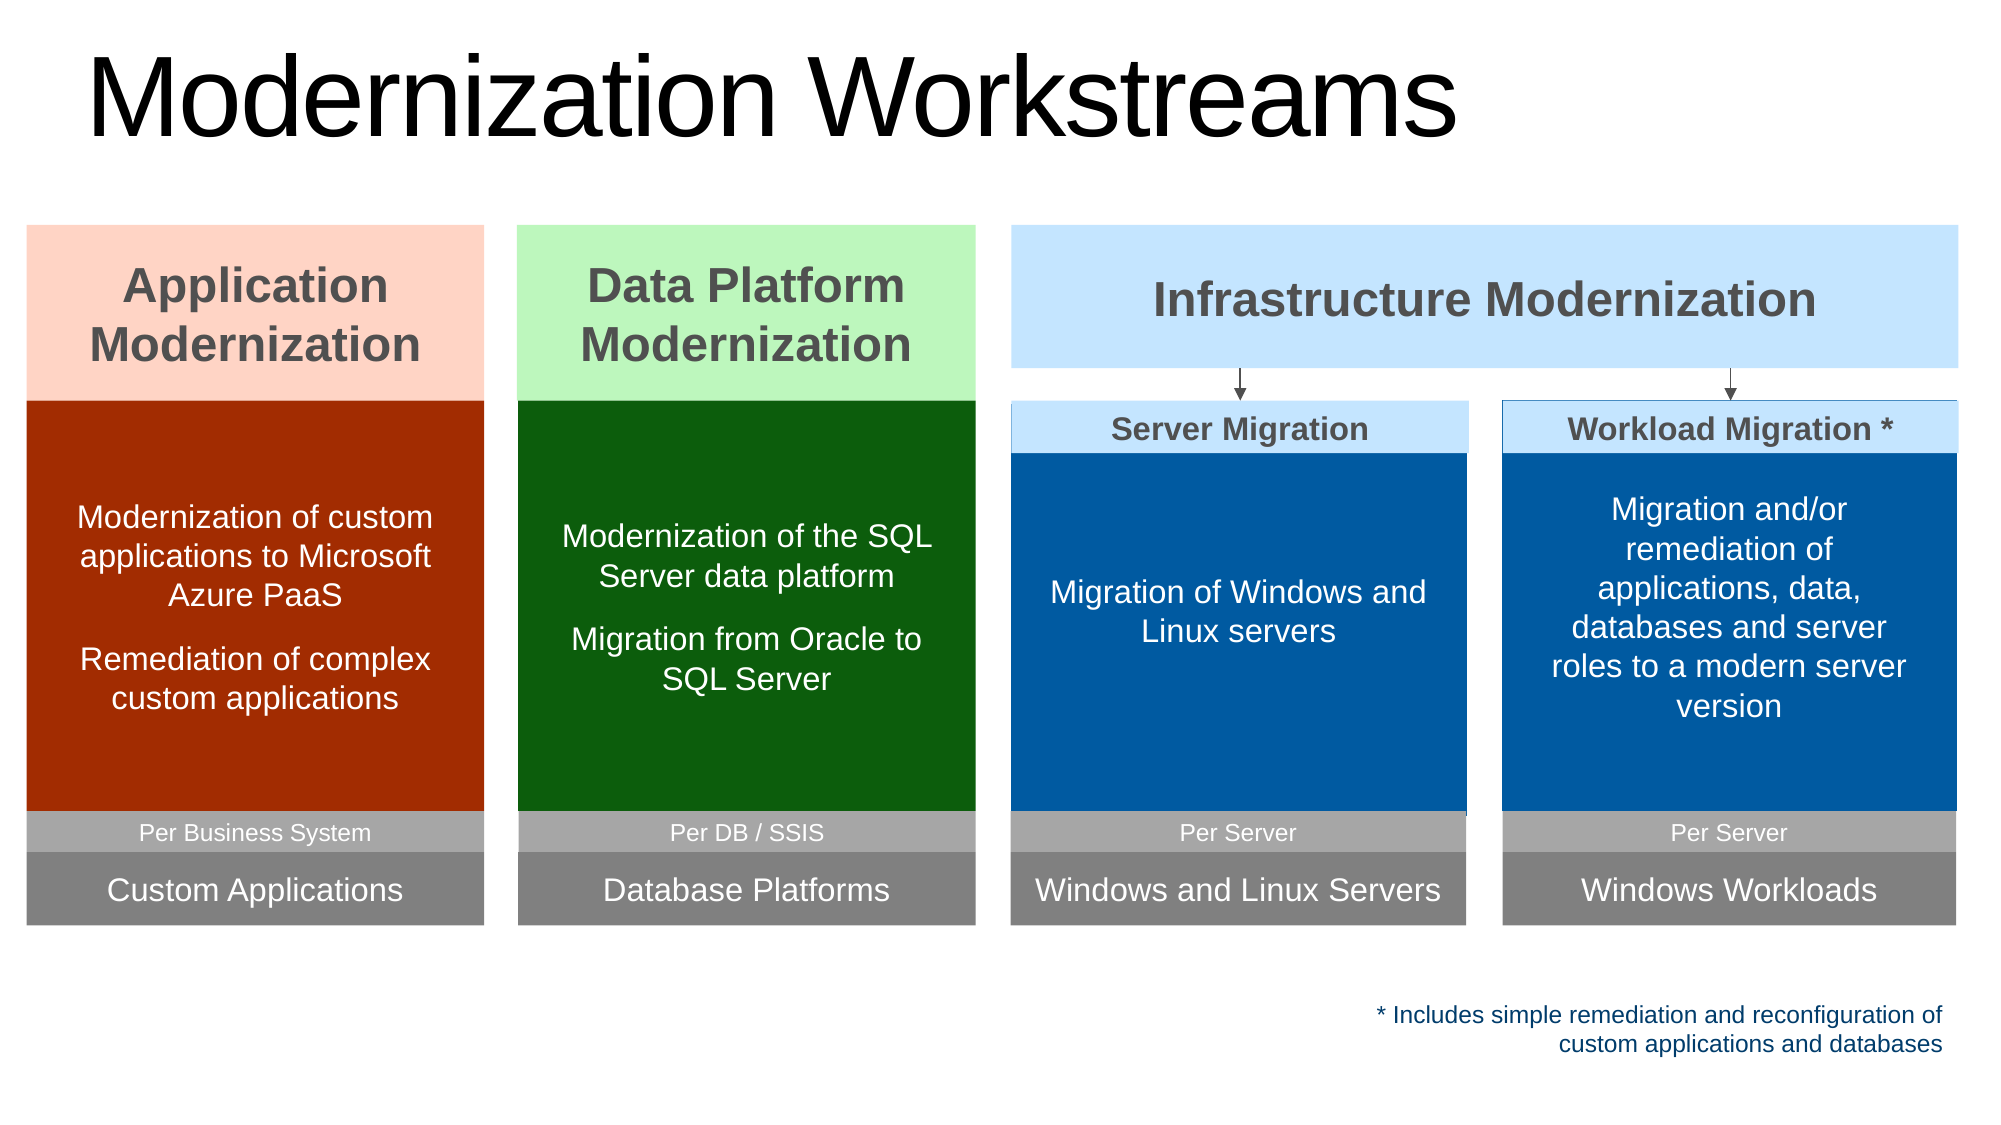

# Modernization Workstreams
Infrastructure Modernization
Application Modernization
Data Platform Modernization
Server Migration
Workload Migration *
Modernization of custom applications to Microsoft Azure PaaS
Remediation of complex custom applications
Modernization of the SQL Server data platform
Migration from Oracle to SQL Server
Migration and/or remediation of applications, data, databases and server roles to a modern server version
Migration of Windows and Linux servers
Per Business System
Per DB / SSIS
Per Server
Per Server
Custom Applications
Database Platforms
Windows and Linux Servers
Windows Workloads
* Includes simple remediation and reconfiguration of custom applications and databases